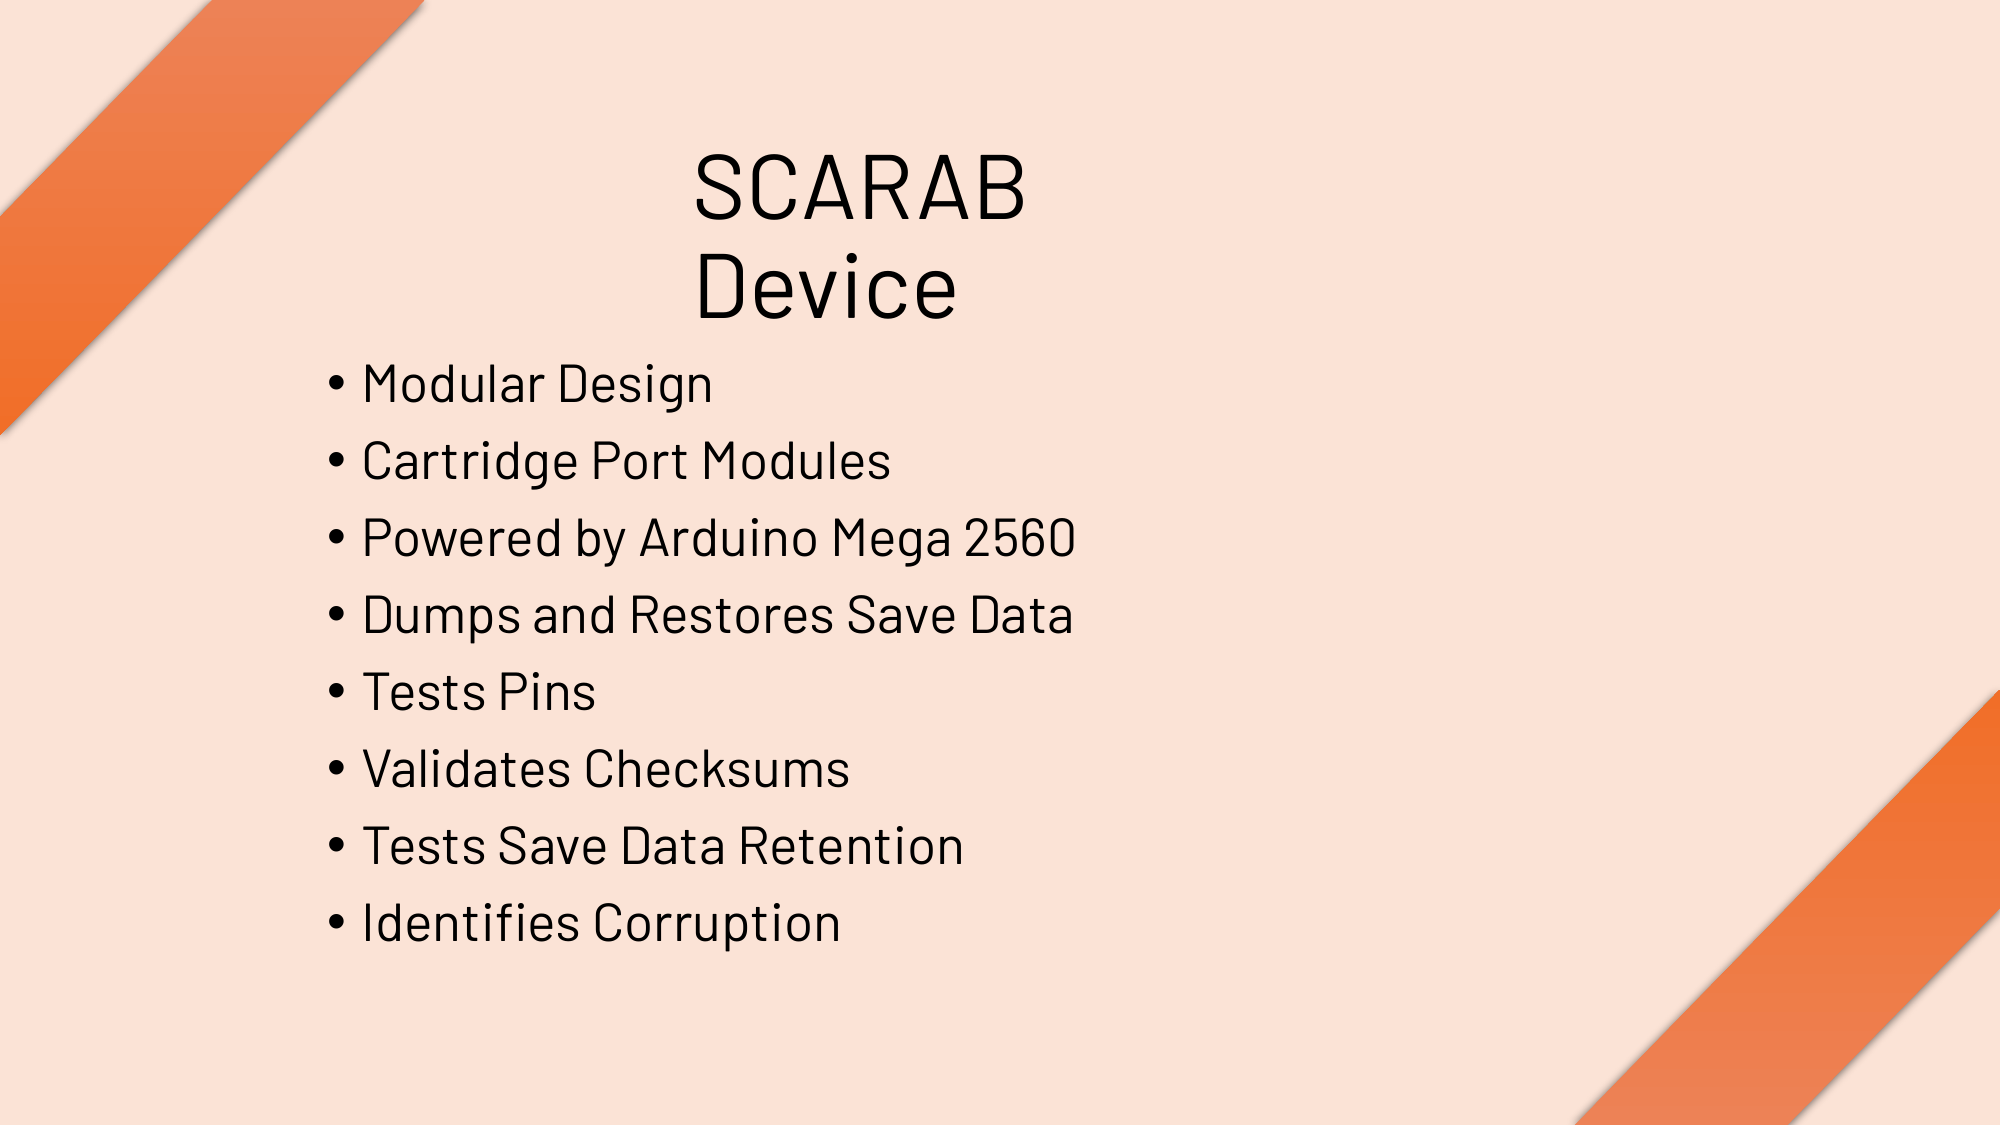

# SCARAB Device
Modular Design
Cartridge Port Modules
Powered by Arduino Mega 2560
Dumps and Restores Save Data
Tests Pins
Validates Checksums
Tests Save Data Retention
Identifies Corruption